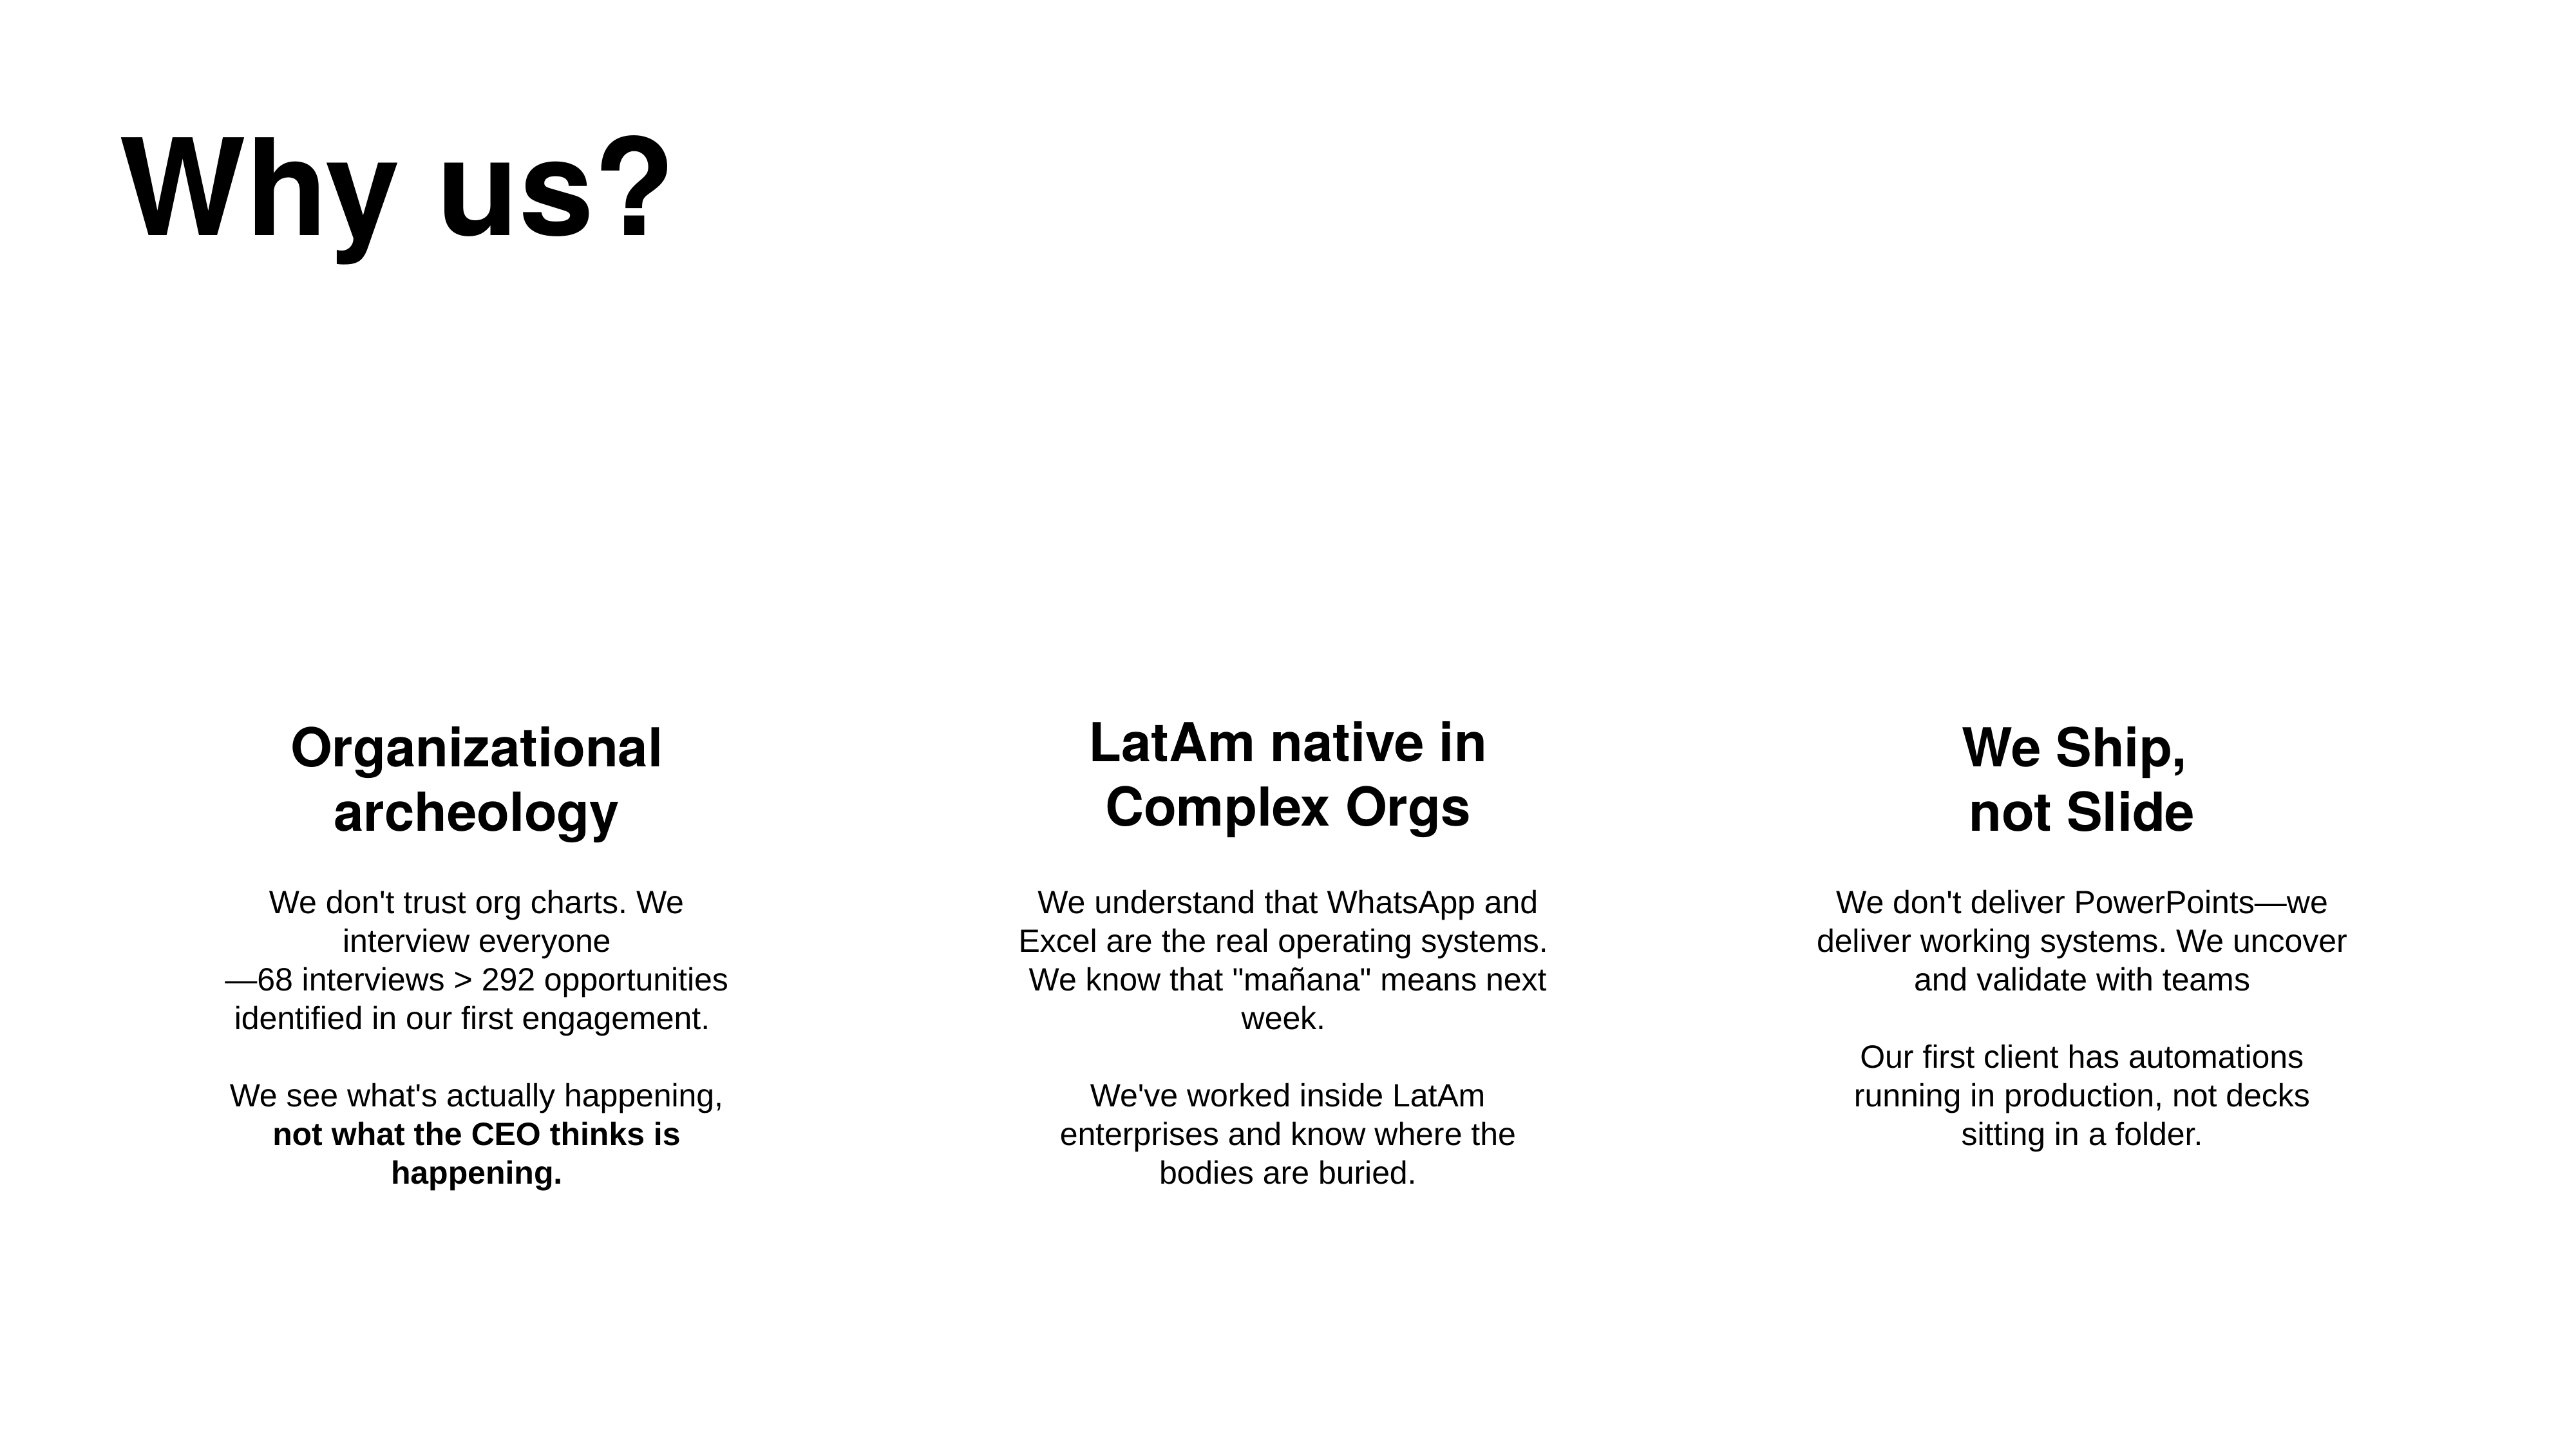

Why us?
LatAm native in Complex Orgs
Organizational archeology
We Ship,
not Slide
We don't trust org charts. We interview everyone
—68 interviews > 292 opportunities identified in our first engagement.

We see what's actually happening, not what the CEO thinks is happening.
We understand that WhatsApp and Excel are the real operating systems.
We know that "mañana" means next week.

We've worked inside LatAm enterprises and know where the bodies are buried.
We don't deliver PowerPoints—we deliver working systems. We uncover and validate with teams

Our first client has automations running in production, not decks sitting in a folder.